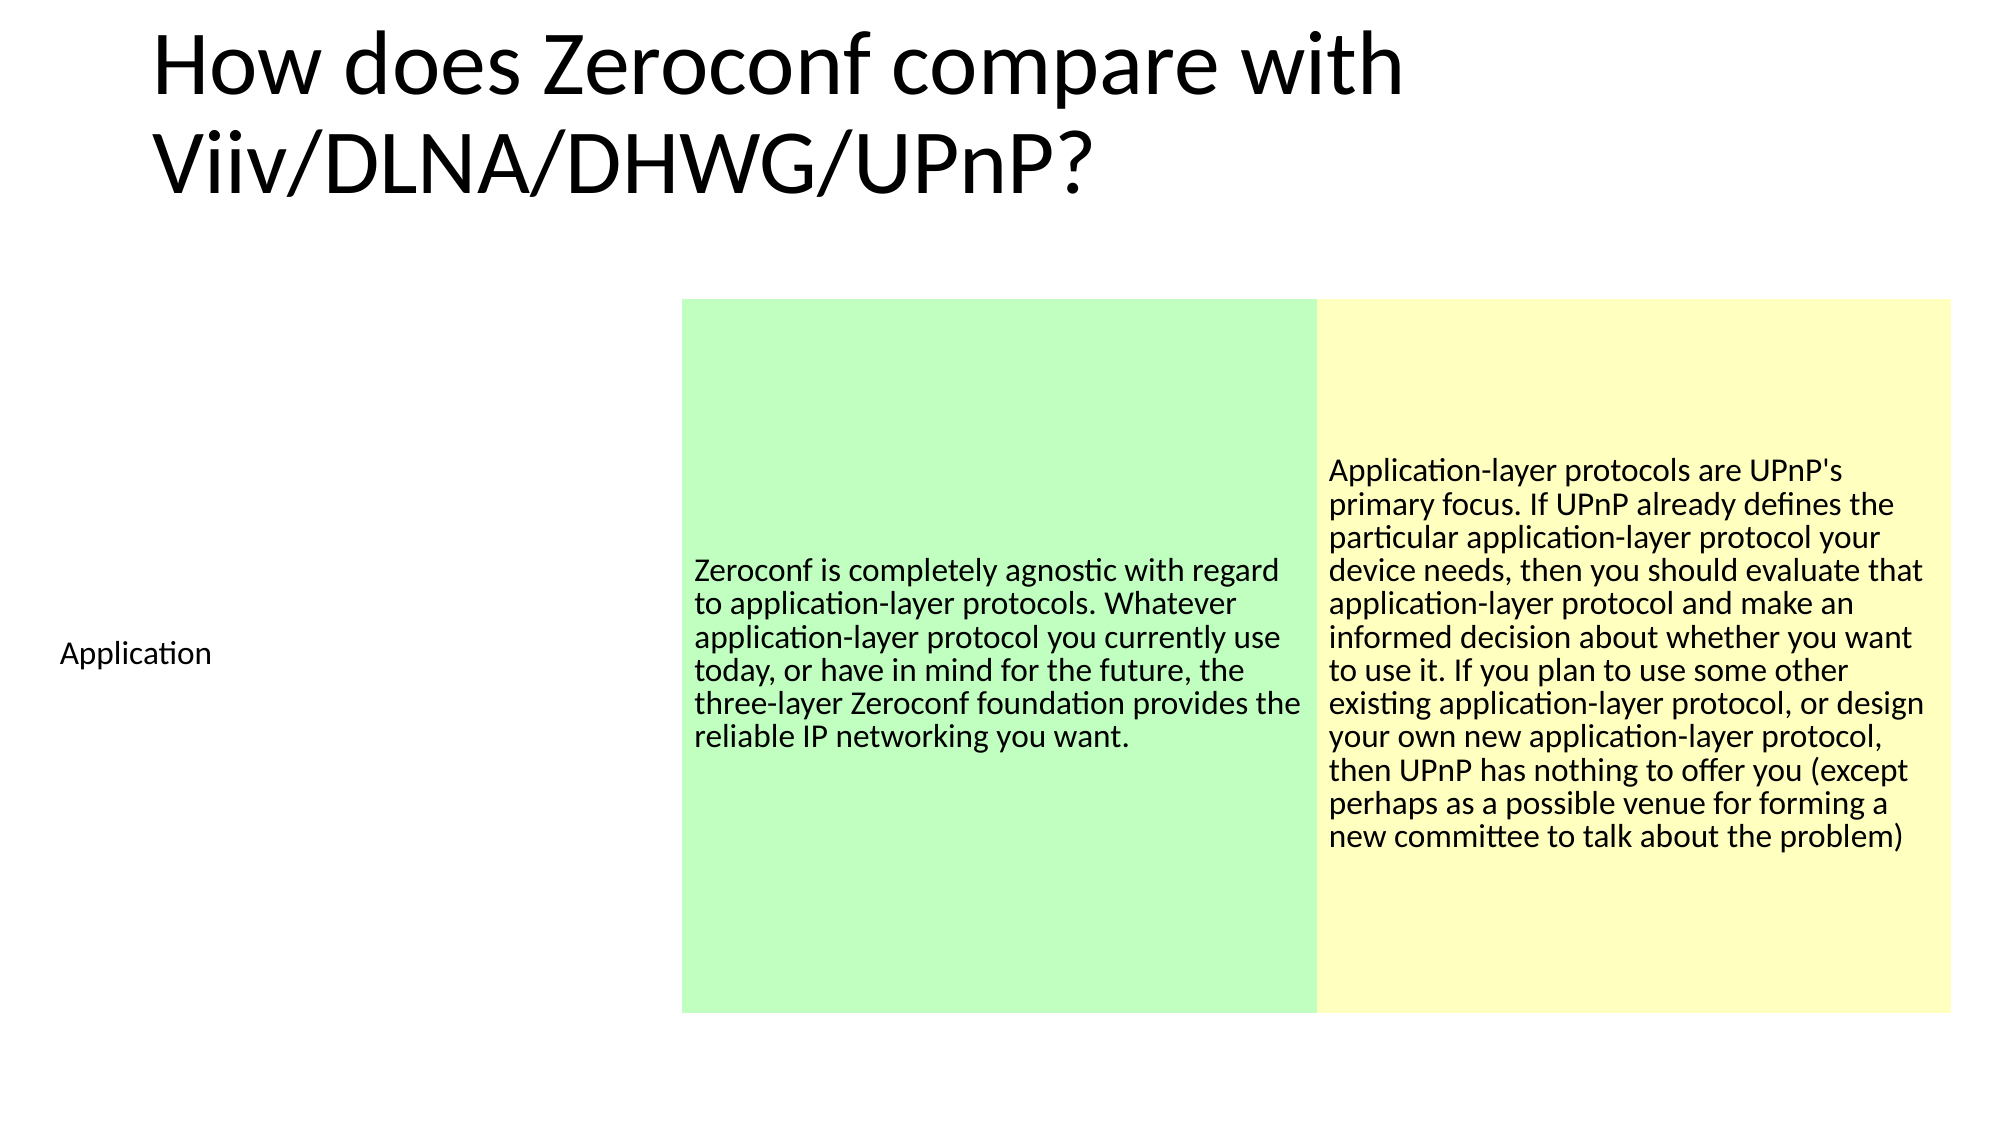

# How does Zeroconf compare with Viiv/DLNA/DHWG/UPnP?
| Application | Zeroconf is completely agnostic with regard to application-layer protocols. Whatever application-layer protocol you currently use today, or have in mind for the future, the three-layer Zeroconf foundation provides the reliable IP networking you want. | Application-layer protocols are UPnP's primary focus. If UPnP already defines the particular application-layer protocol your device needs, then you should evaluate that application-layer protocol and make an informed decision about whether you want to use it. If you plan to use some other existing application-layer protocol, or design your own new application-layer protocol, then UPnP has nothing to offer you (except perhaps as a possible venue for forming a new committee to talk about the problem) |
| --- | --- | --- |